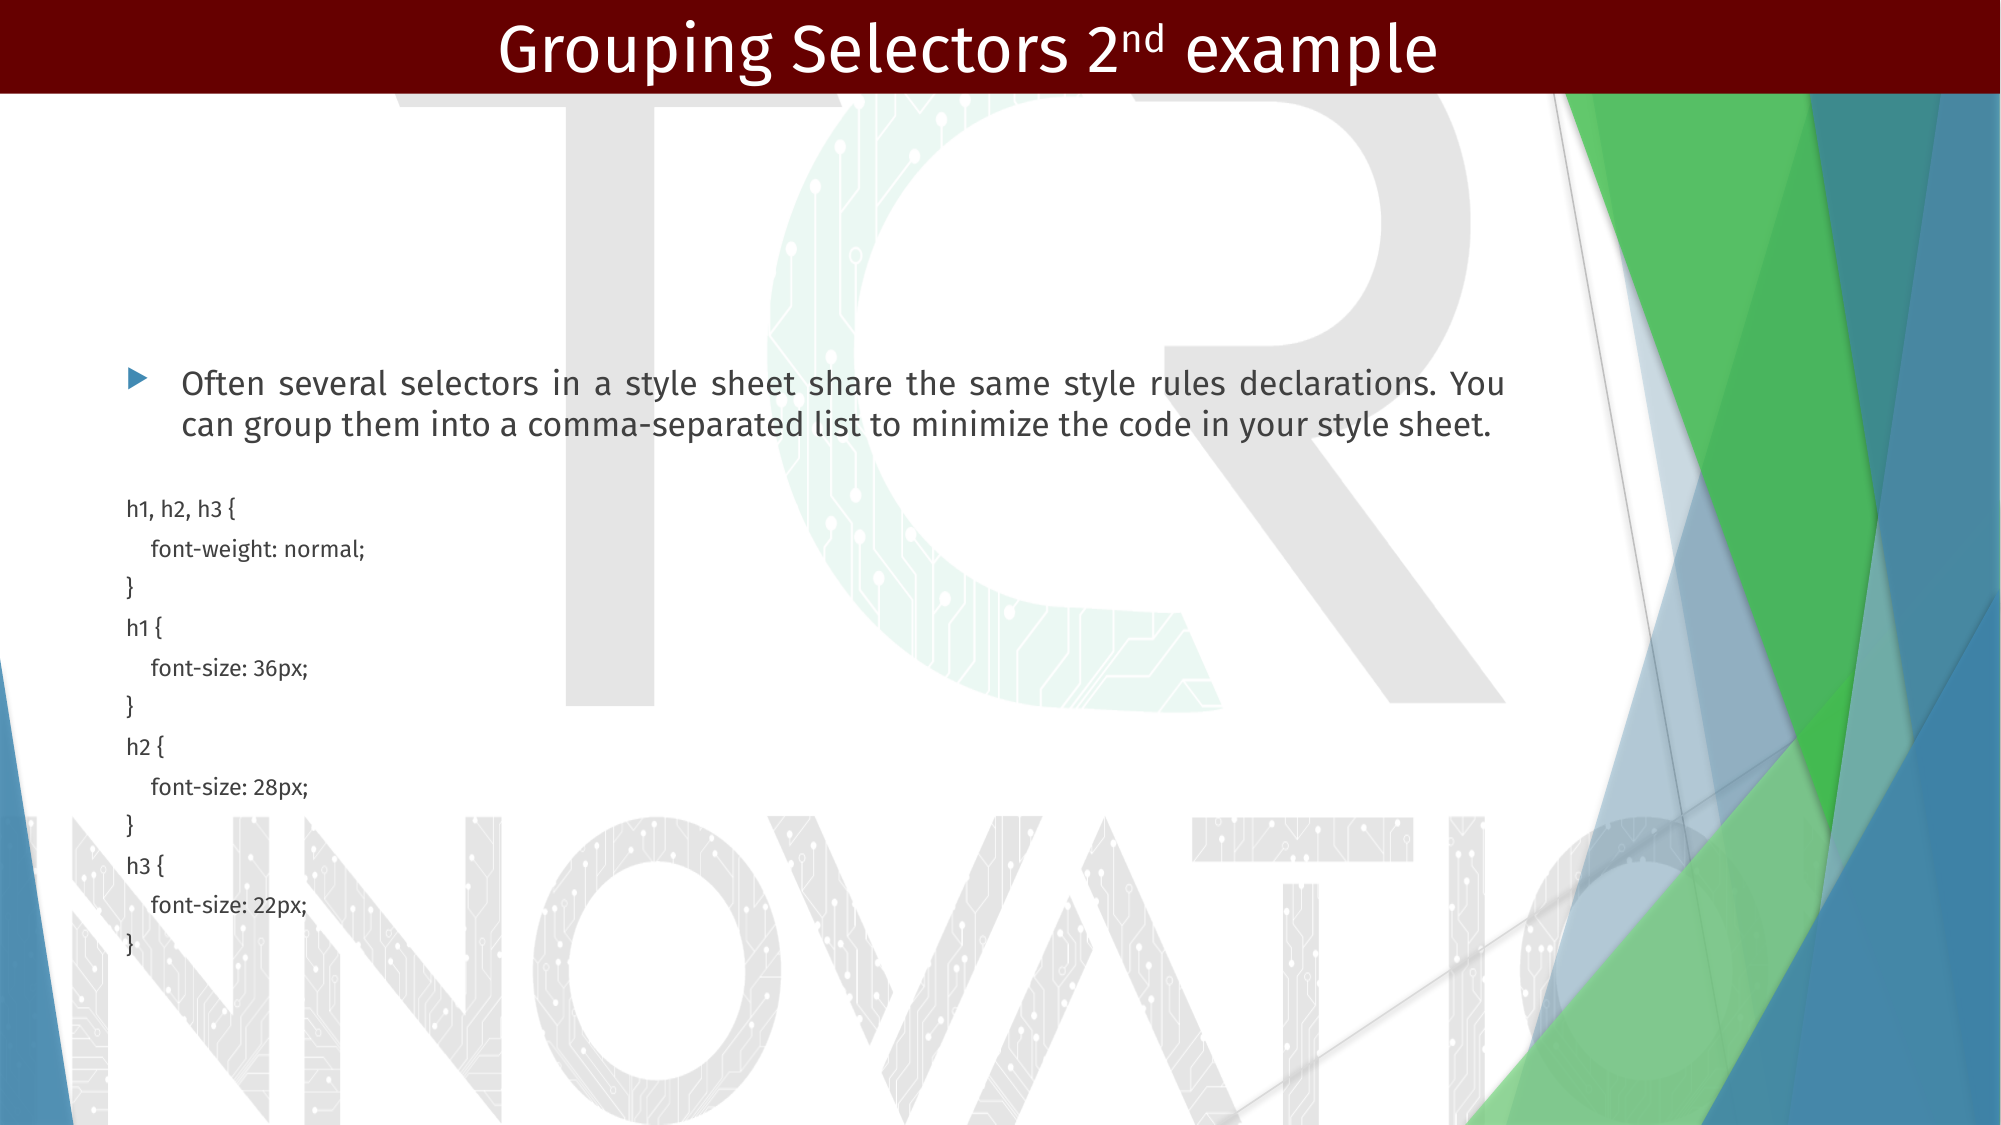

Grouping Selectors 2nd example
#
Often several selectors in a style sheet share the same style rules declarations. You can group them into a comma-separated list to minimize the code in your style sheet.

h1, h2, h3 {
    font-weight: normal;
}
h1 {
    font-size: 36px;
}
h2 {
    font-size: 28px;
}
h3 {
    font-size: 22px;
}